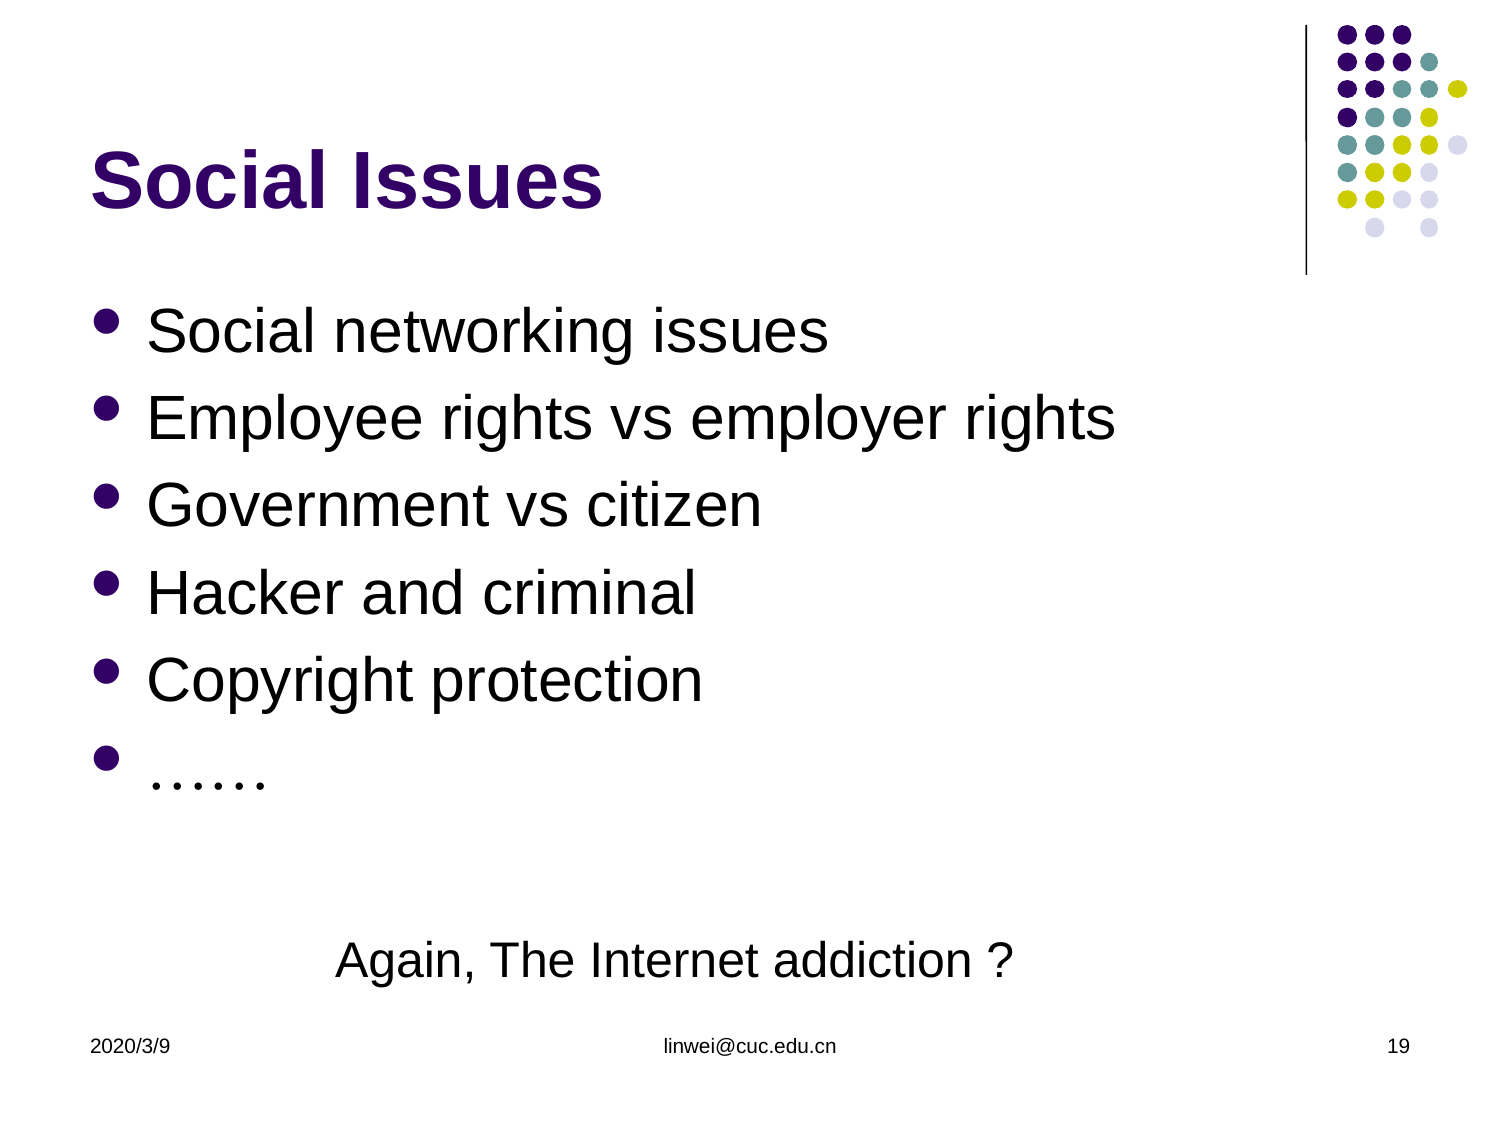

# Social Issues
Social networking issues
Employee rights vs employer rights
Government vs citizen
Hacker and criminal
Copyright protection
……

Again, The Internet addiction ?
2020/3/9
linwei@cuc.edu.cn
19